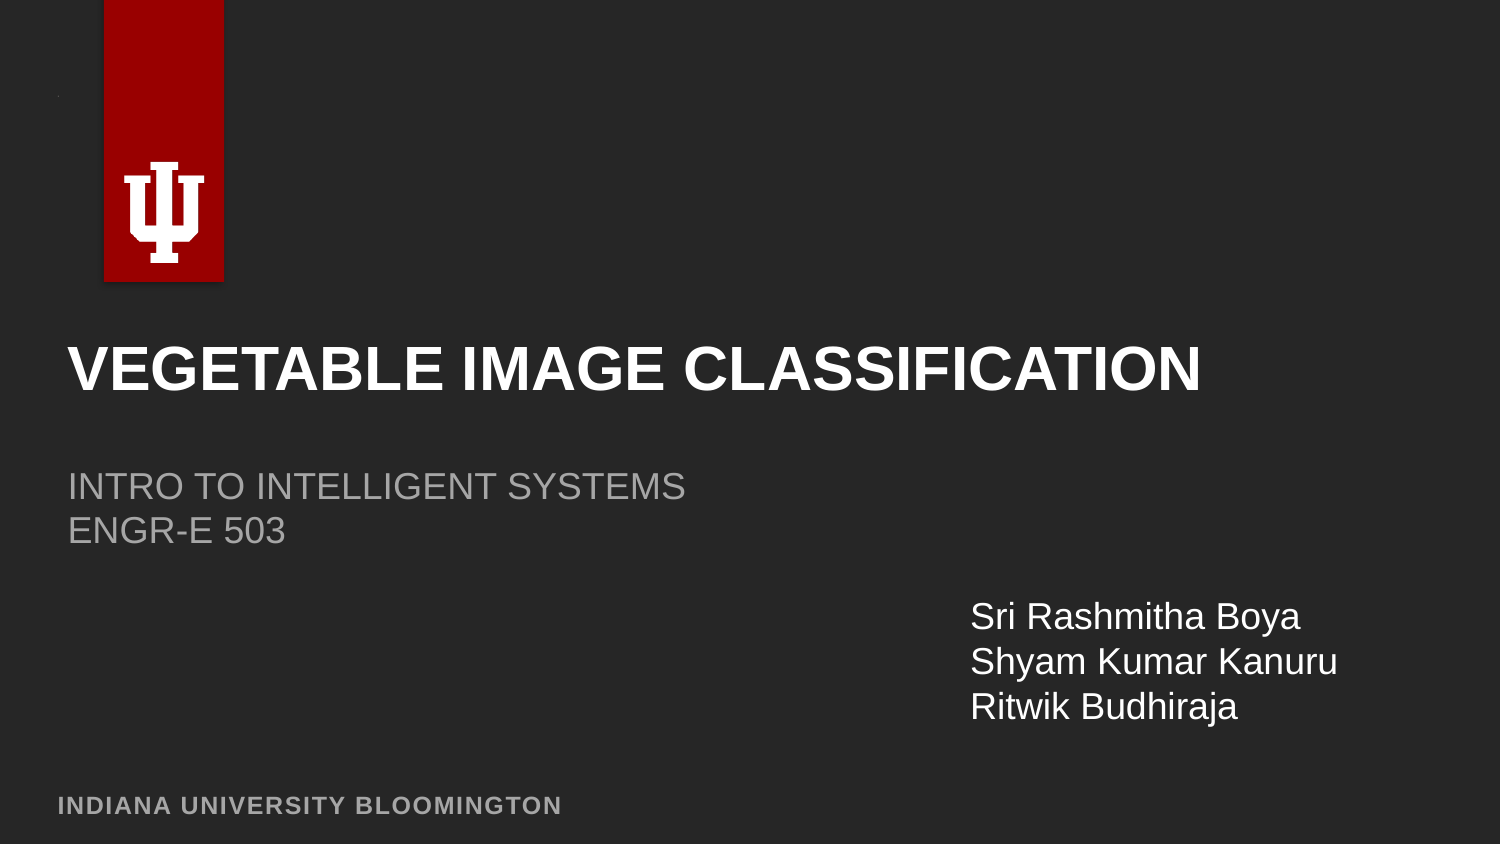

# VEGETABLE IMAGE CLASSIFICATION
INTRO TO INTELLIGENT SYSTEMS
ENGR-E 503
Sri Rashmitha Boya
Shyam Kumar Kanuru
Ritwik Budhiraja
INDIANA UNIVERSITY BLOOMINGTON